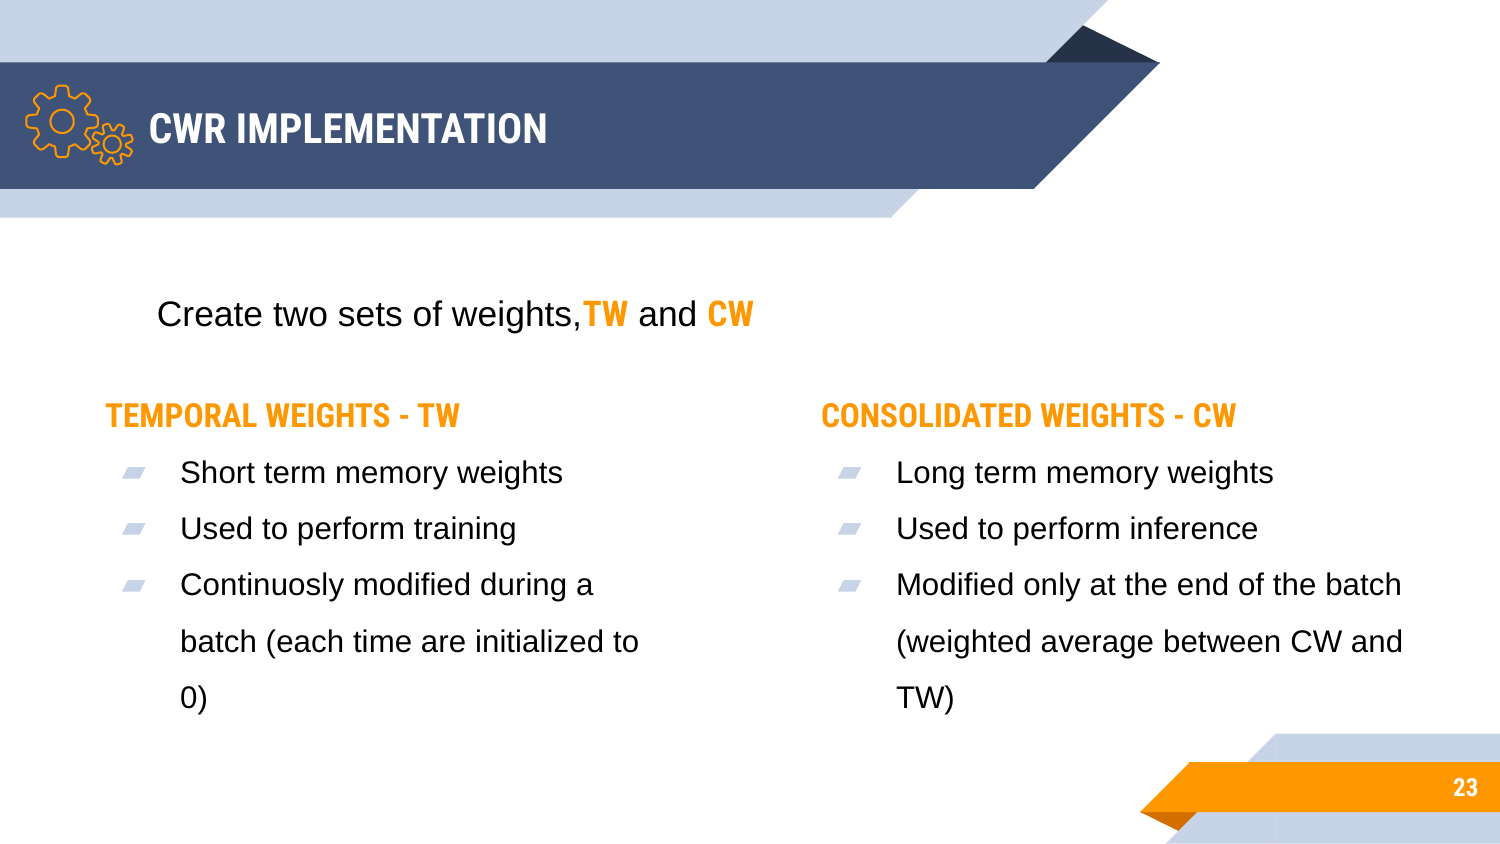

# CWR IMPLEMENTATION

Create two sets of weights,TW and CW
TEMPORAL WEIGHTS - TW
Short term memory weights
Used to perform training
Continuosly modified during a batch (each time are initialized to 0)

CONSOLIDATED WEIGHTS - CW
Long term memory weights
Used to perform inference
Modified only at the end of the batch (weighted average between CW and TW)

23